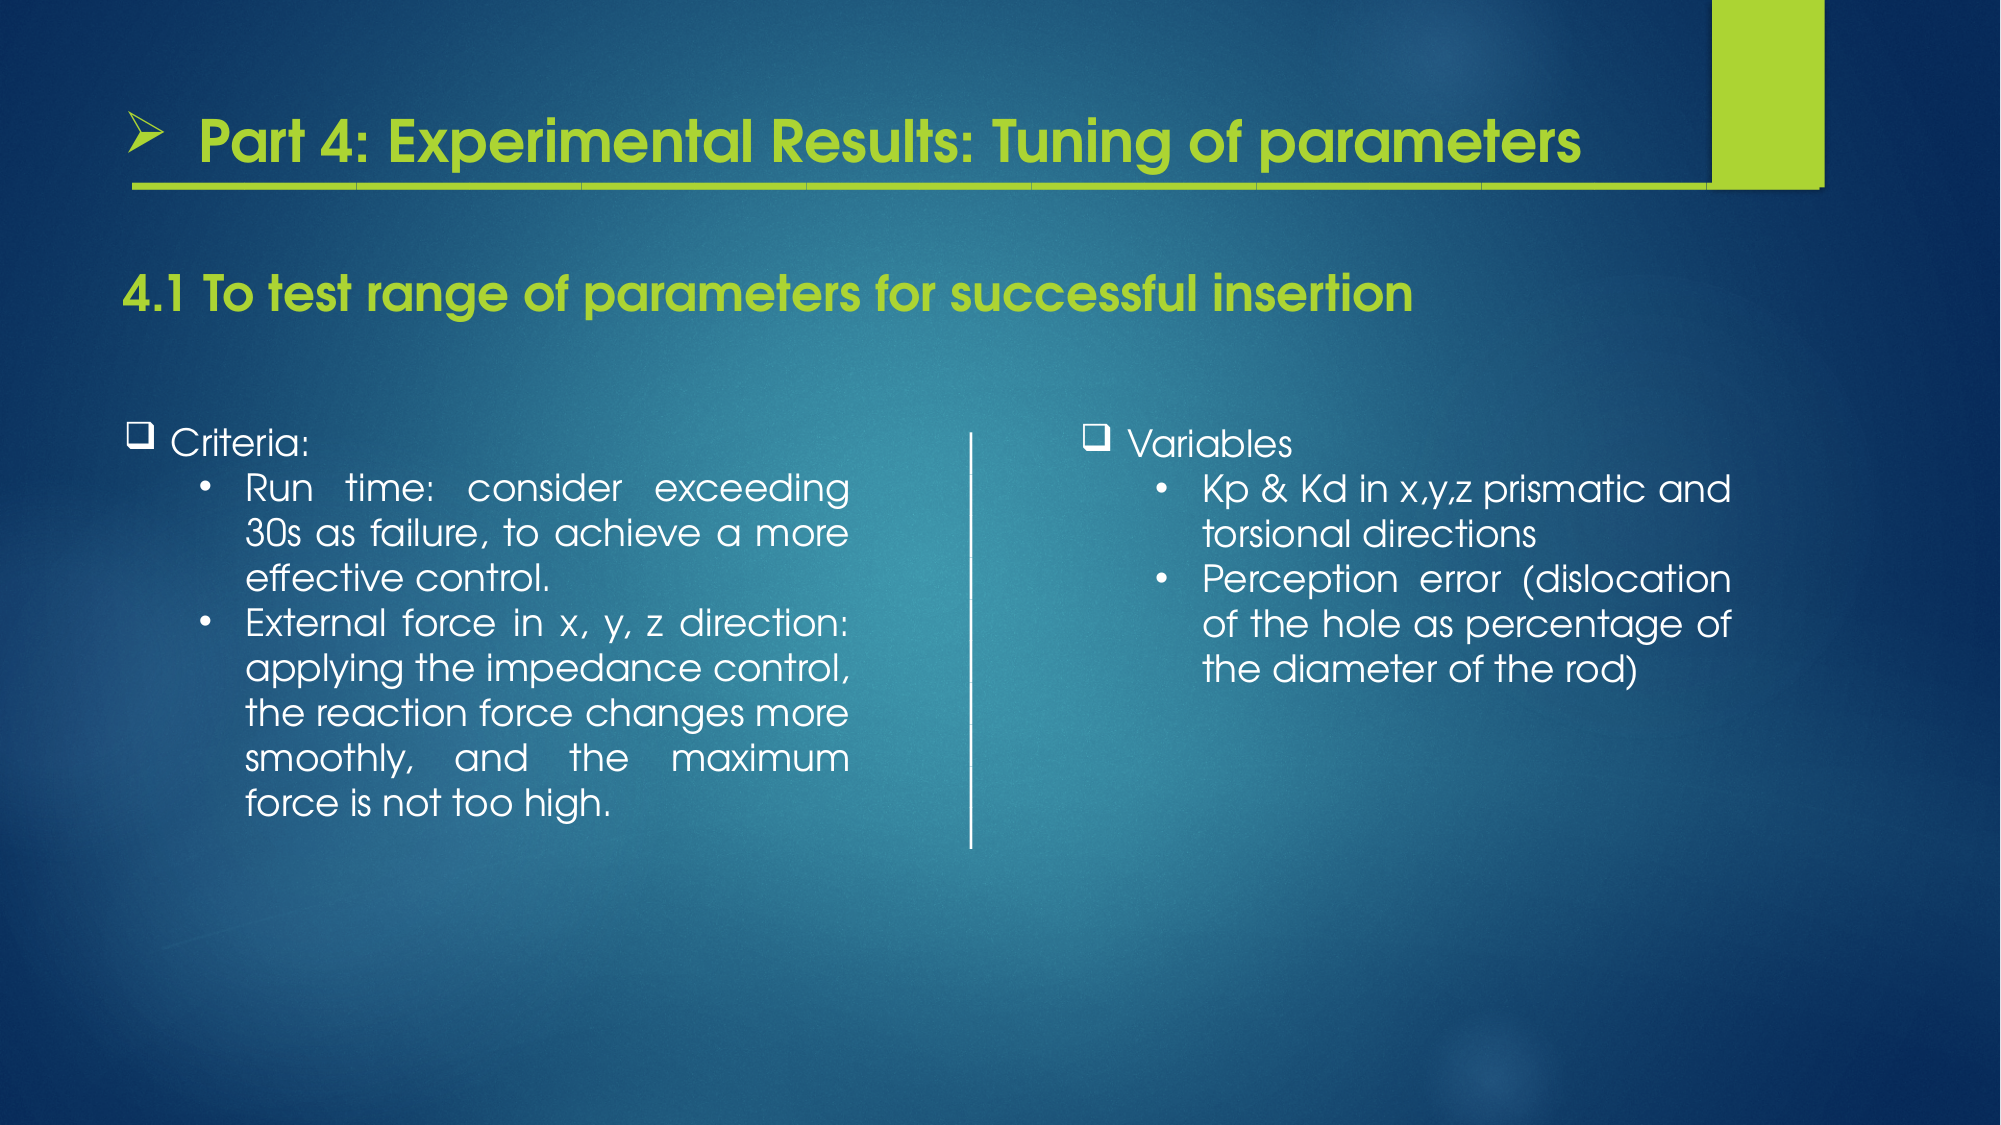

———————————————
Part 4: Experimental Results: Tuning of parameters

4.1 To test range of parameters for successful insertion

Criteria:
Run time: consider exceeding 30s as failure, to achieve a more effective control.
External force in x, y, z direction: applying the impedance control, the reaction force changes more smoothly, and the maximum force is not too high.

Variables
Kp & Kd in x,y,z prismatic and torsional directions
Perception error (dislocation of the hole as percentage of the diameter of the rod)

——————————